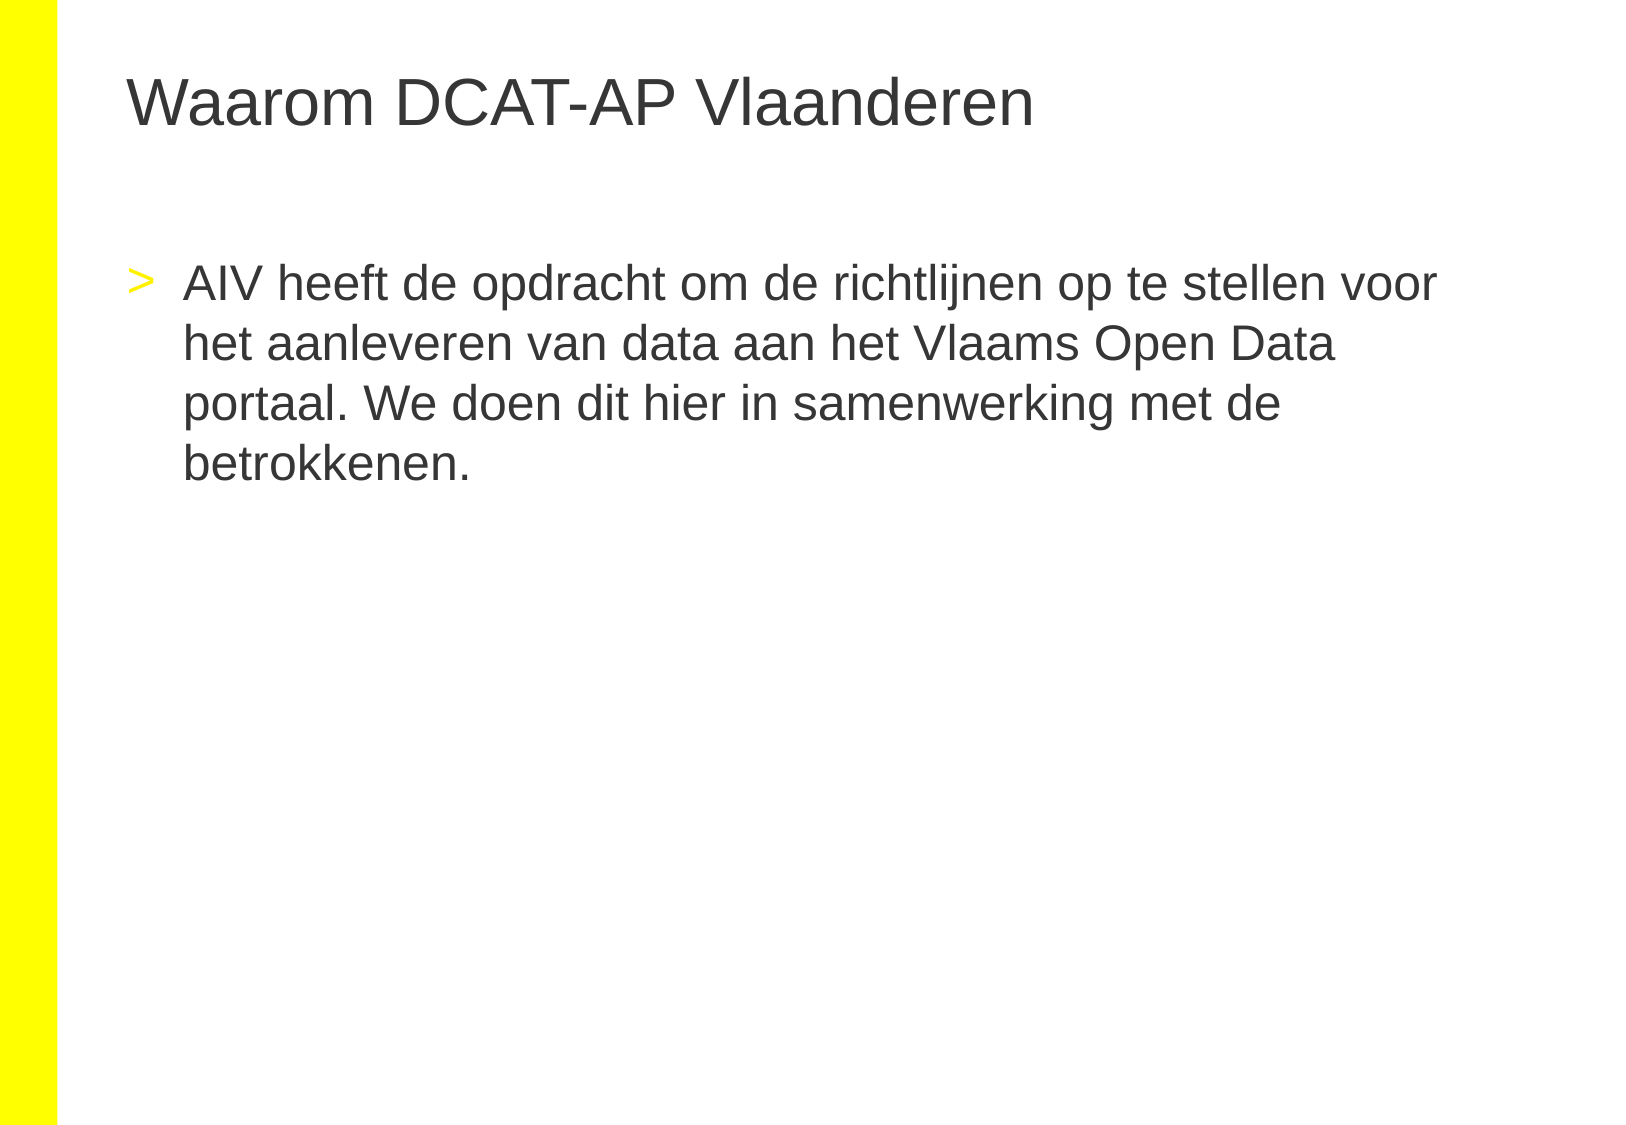

# Waarom DCAT-AP Vlaanderen
AIV heeft de opdracht om de richtlijnen op te stellen voor het aanleveren van data aan het Vlaams Open Data portaal. We doen dit hier in samenwerking met de betrokkenen.